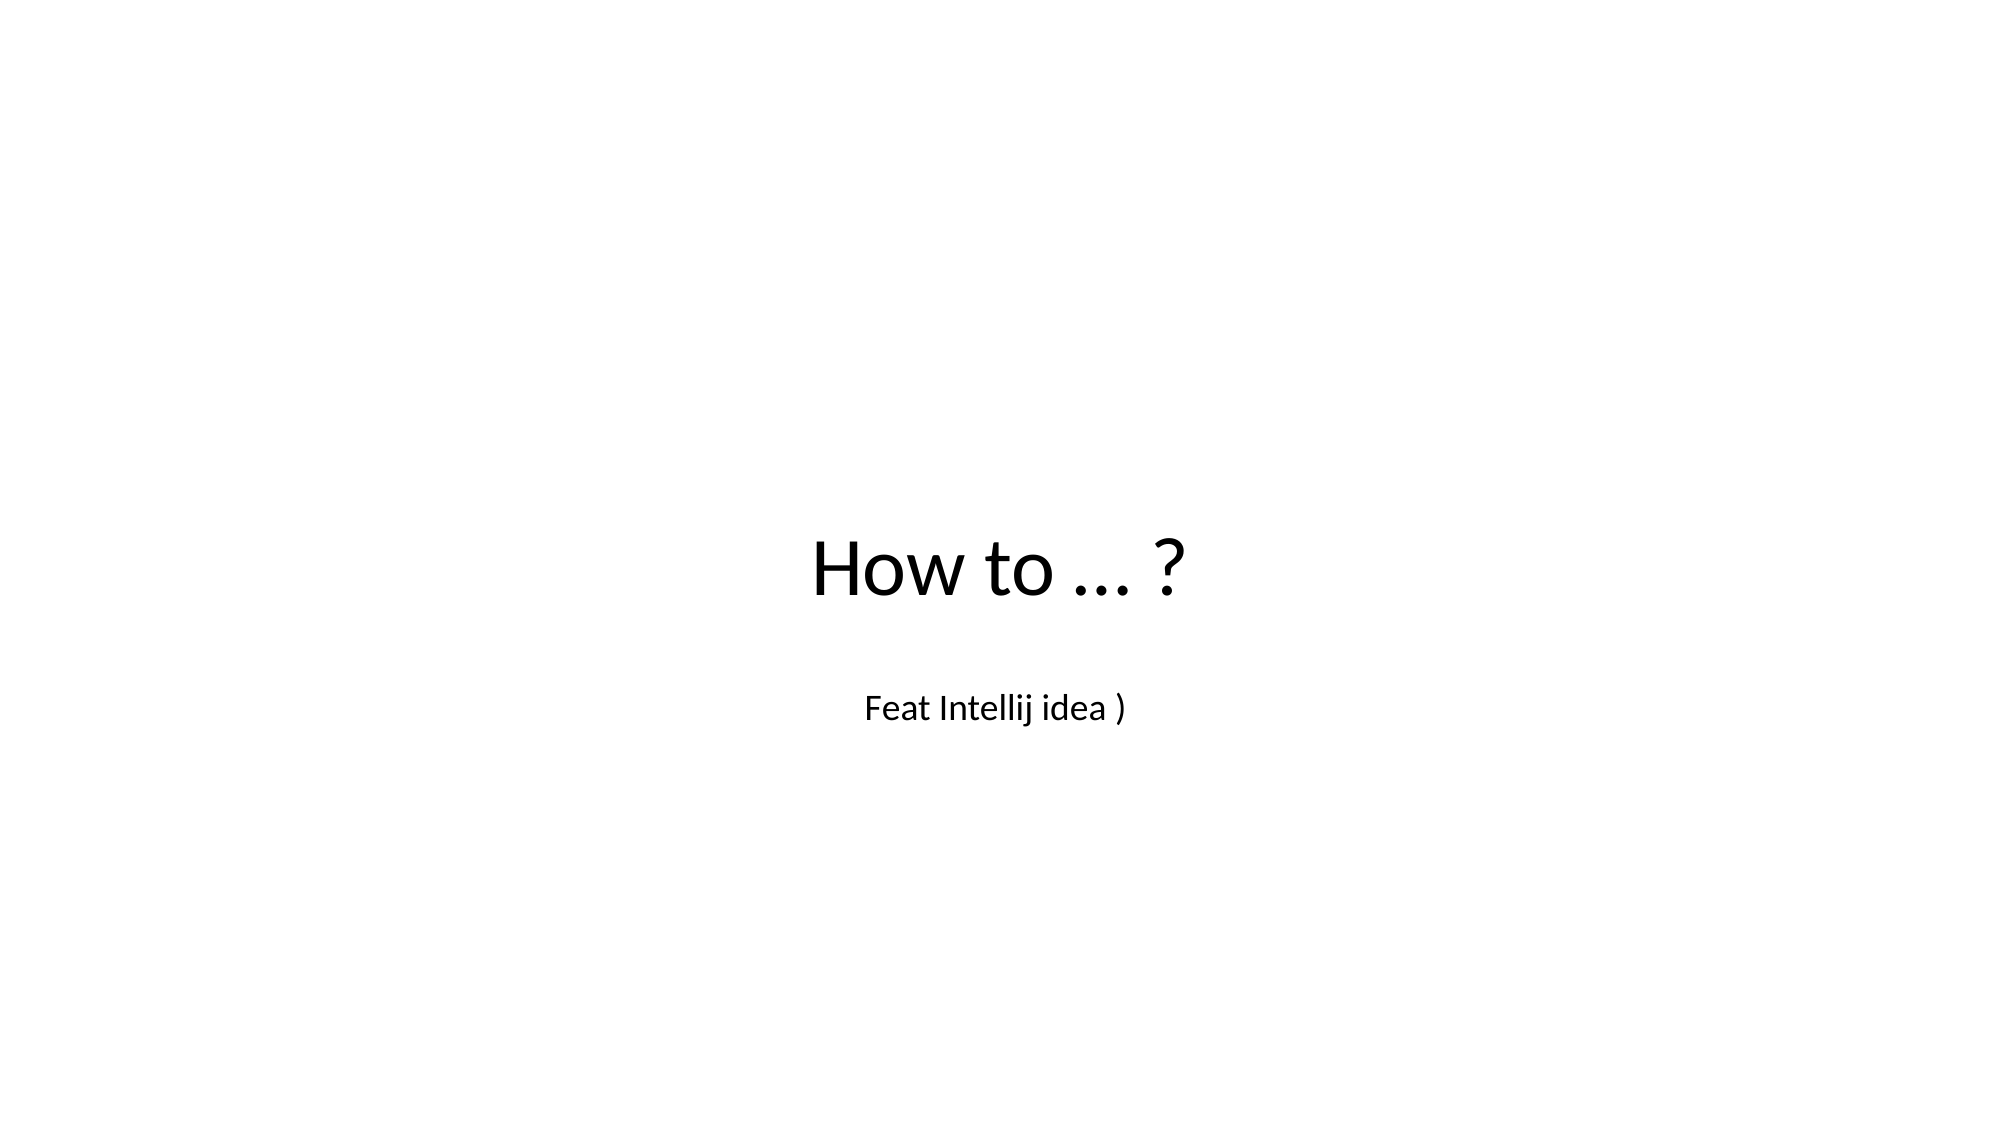

How to … ?
Feat Intellij idea )